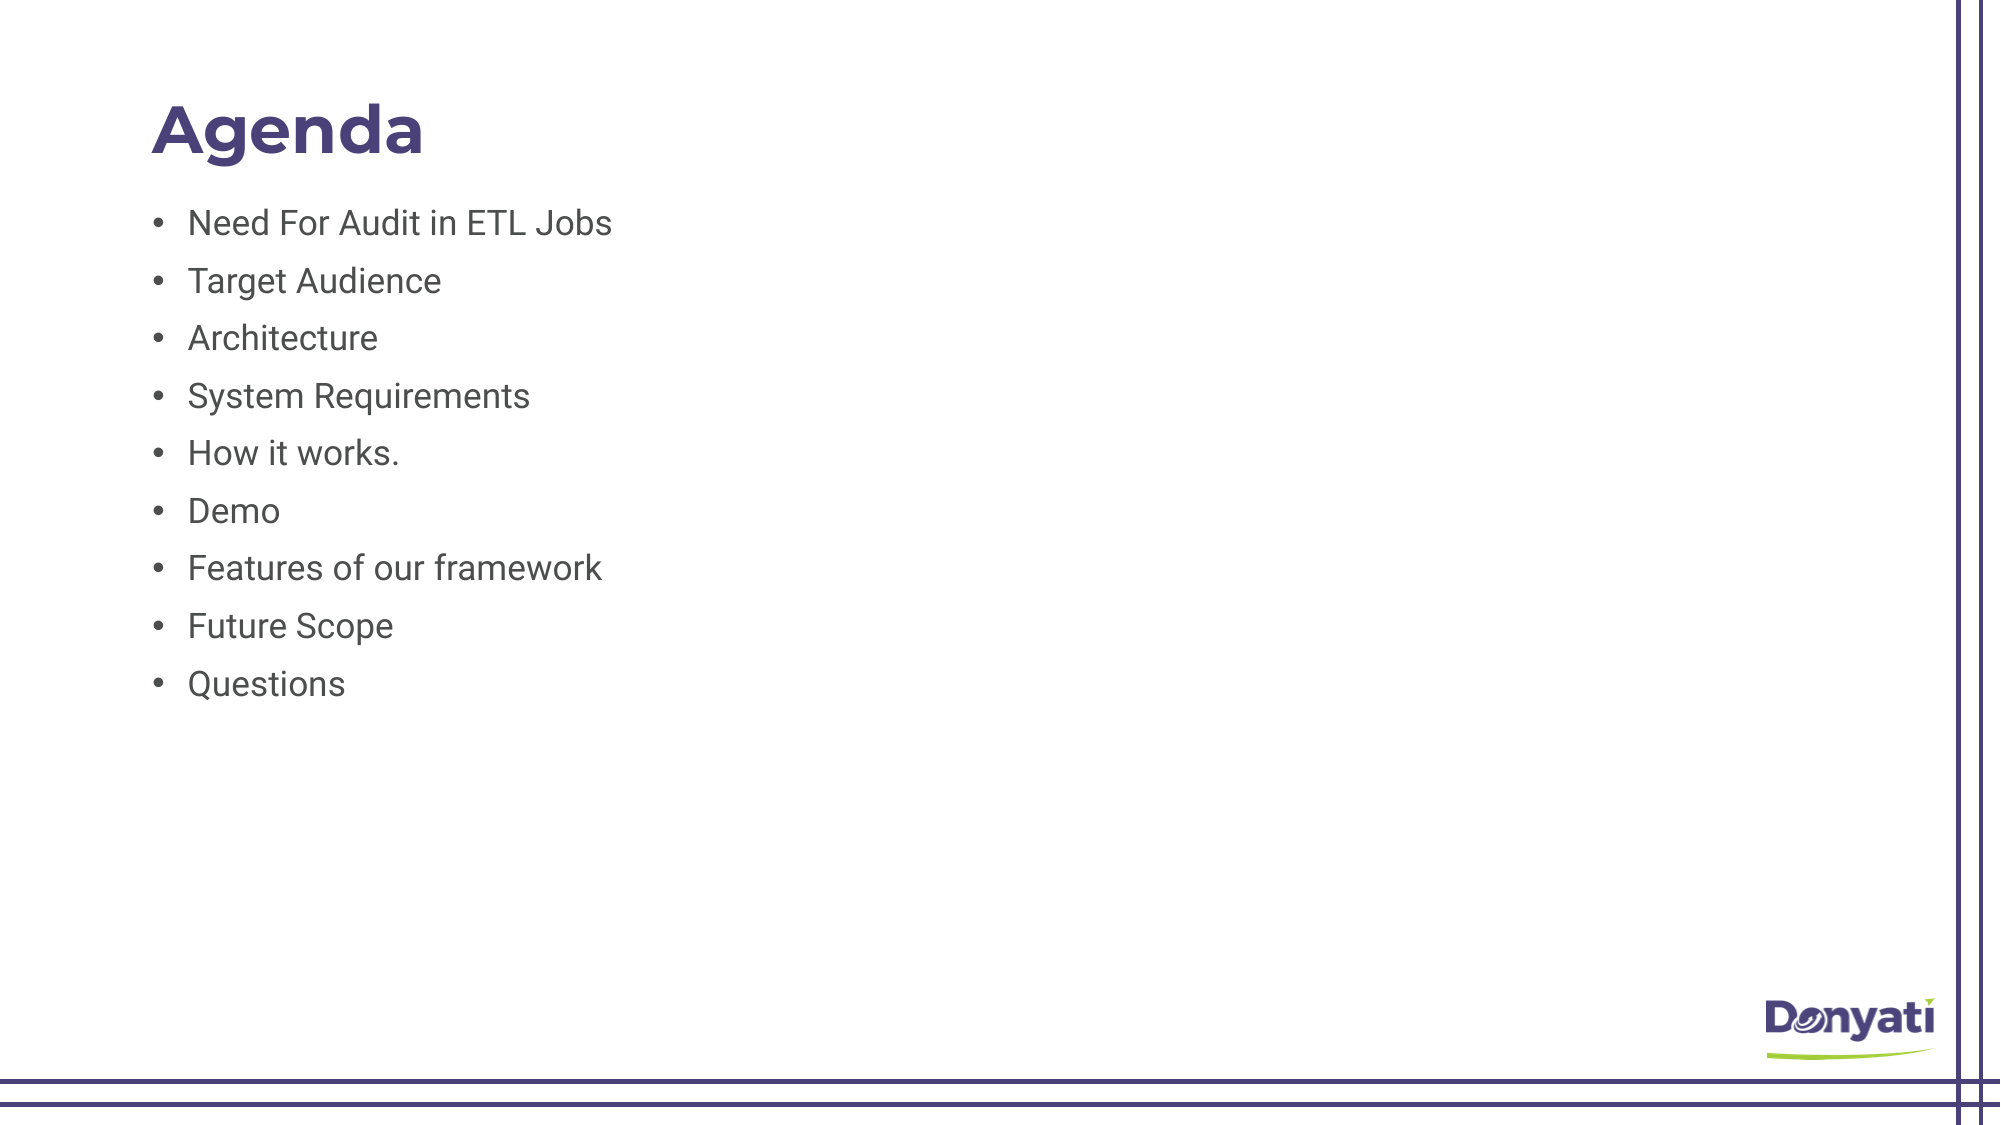

# Agenda
Need For Audit in ETL Jobs
Target Audience
Architecture
System Requirements
How it works.
Demo
Features of our framework
Future Scope
Questions